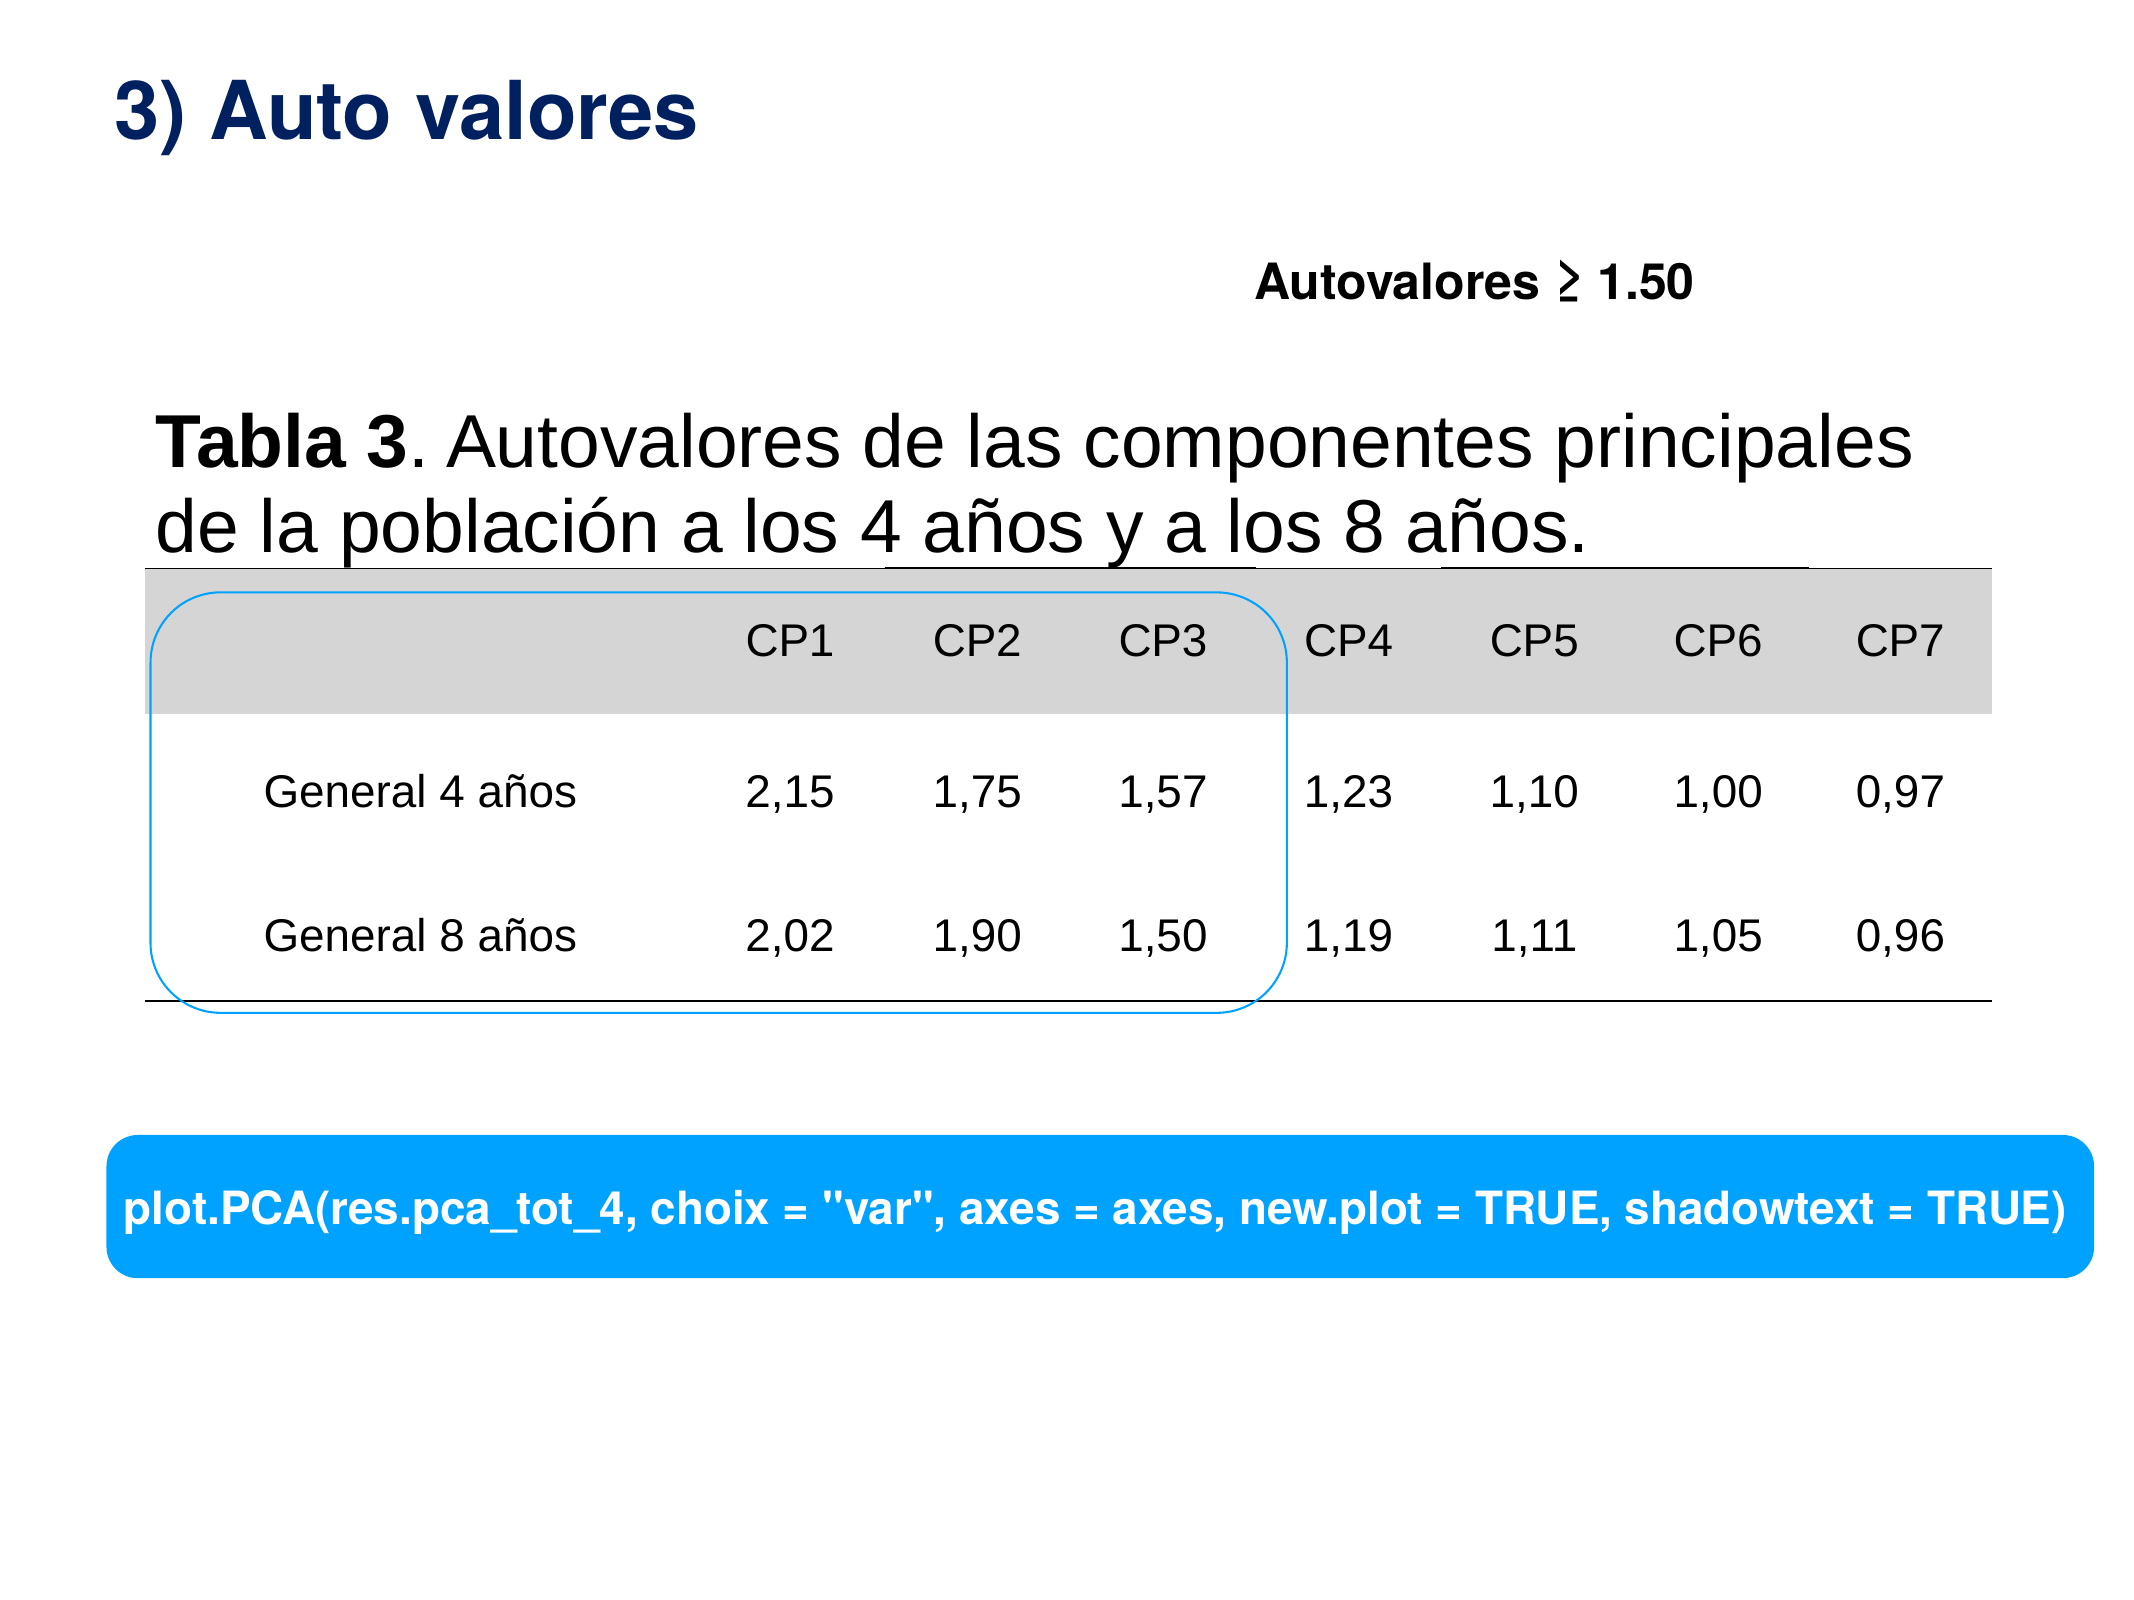

# 3) Auto valores
Autovalores ≥ 1.50
| Tabla 3. Autovalores de las componentes principales de la población a los 4 años y a los 8 años. |  |  |  |  |  |  |  |
| --- | --- | --- | --- | --- | --- | --- | --- |
|  | CP1 | CP2 | CP3 | CP4 | CP5 | CP6 | CP7 |
| General 4 años | 2,15 | 1,75 | 1,57 | 1,23 | 1,10 | 1,00 | 0,97 |
| General 8 años | 2,02 | 1,90 | 1,50 | 1,19 | 1,11 | 1,05 | 0,96 |

plot.PCA(res.pca_tot_4, choix = "var", axes = axes, new.plot = TRUE, shadowtext = TRUE)